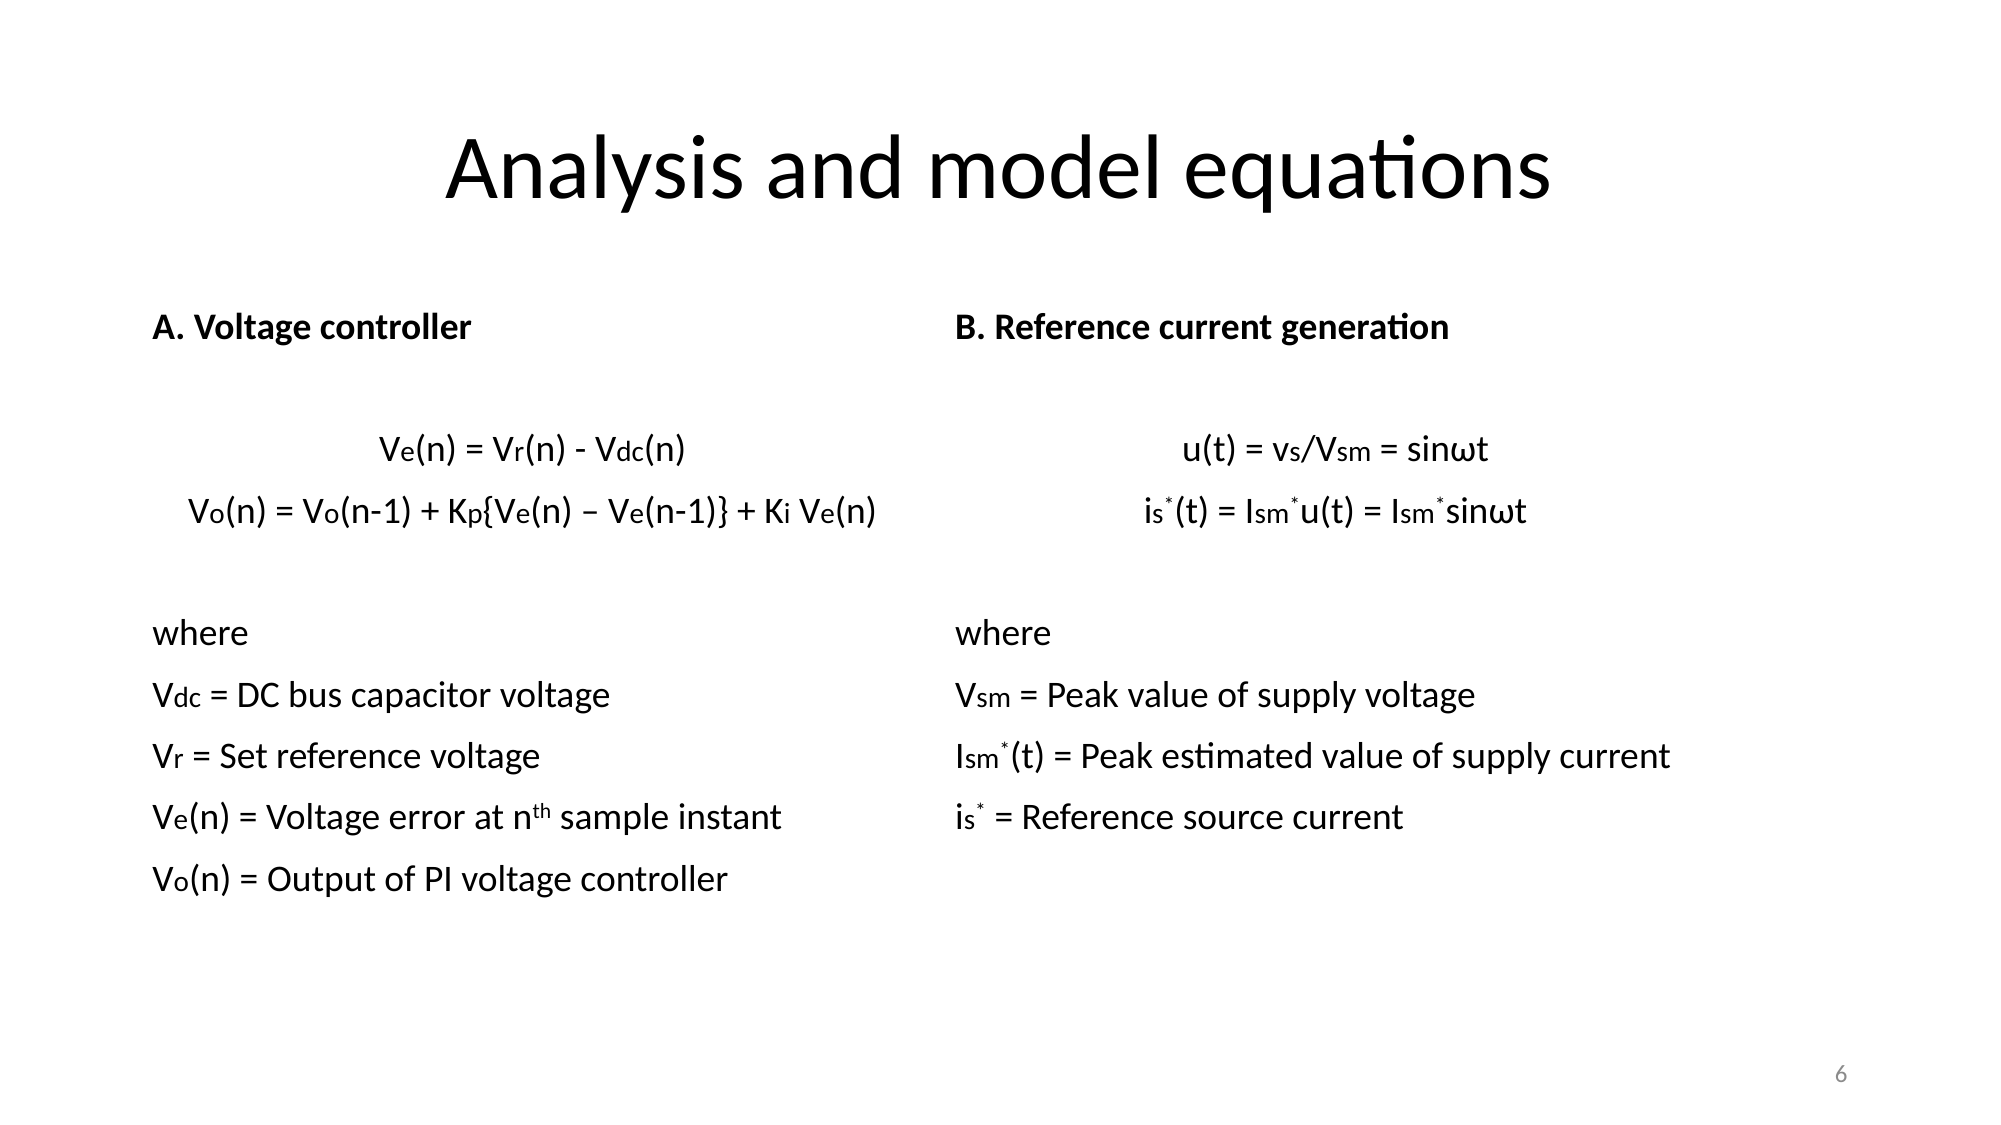

# Analysis and model equations
B. Reference current generation

u(t) = vs/Vsm = sinωt
is*(t) = Ism*u(t) = Ism*sinωt

where
Vsm = Peak value of supply voltage
Ism*(t) = Peak estimated value of supply current
is* = Reference source current

A. Voltage controller

Ve(n) = Vr(n) - Vdc(n)
Vo(n) = Vo(n-1) + Kp{Ve(n) – Ve(n-1)} + Ki Ve(n)

where
Vdc = DC bus capacitor voltage
Vr = Set reference voltage
Ve(n) = Voltage error at nth sample instant
Vo(n) = Output of PI voltage controller

6